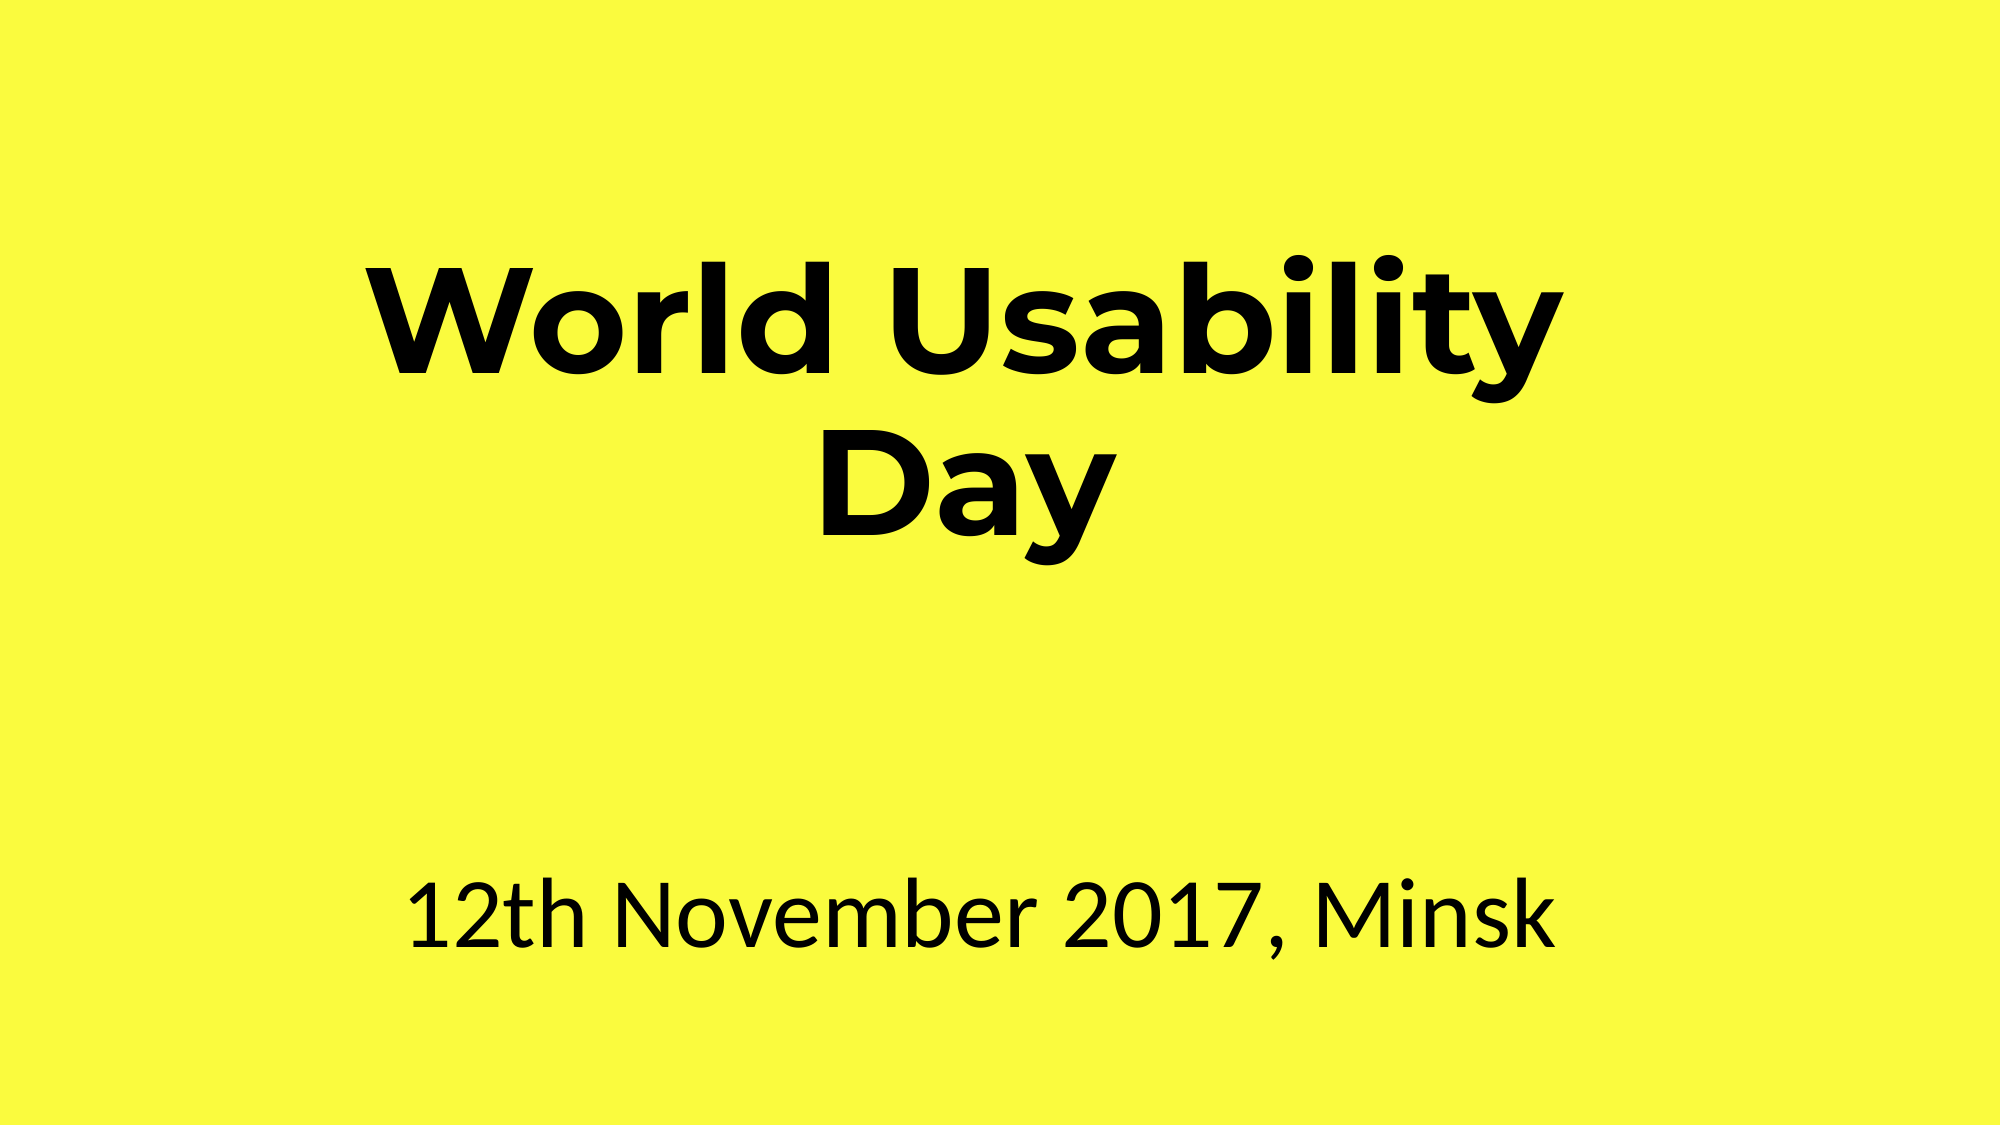

# World Usability Day
12th November 2017, Minsk